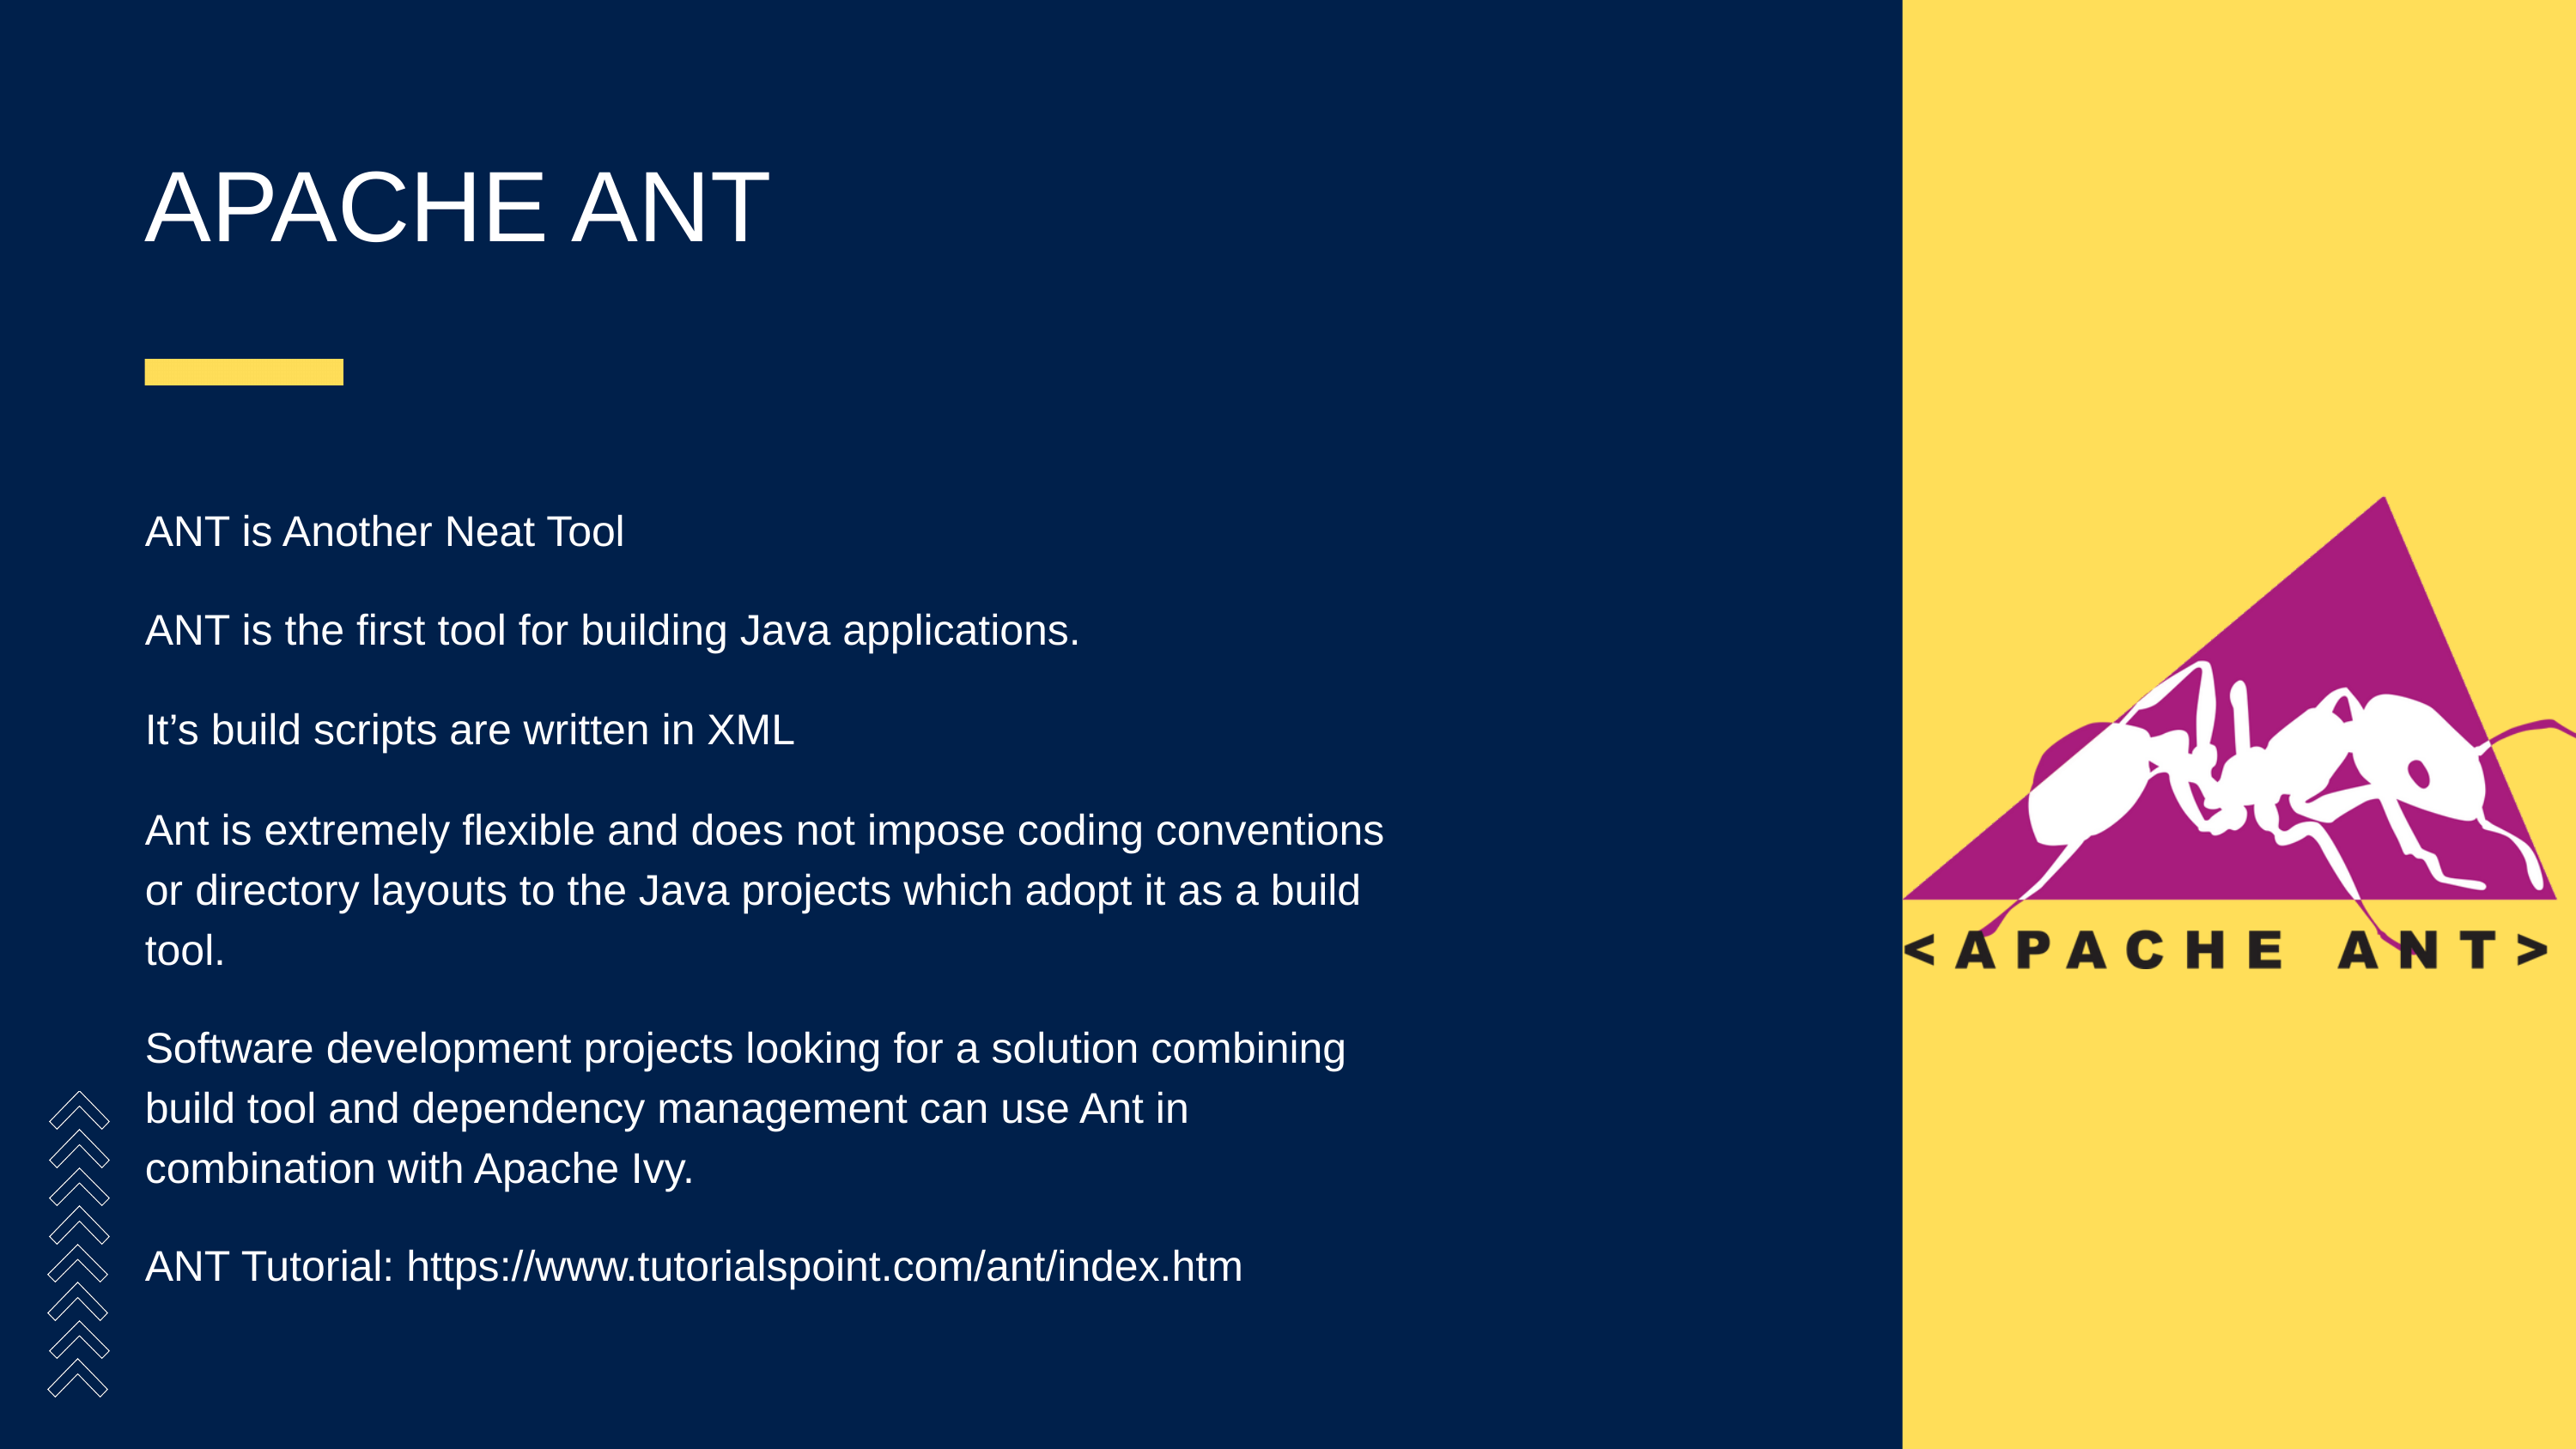

APACHE ANT

ANT is Another Neat Tool

ANT is the first tool for building Java applications.
It’s build scripts are written in XML
Ant is extremely flexible and does not impose coding conventions or directory layouts to the Java projects which adopt it as a build tool.
Software development projects looking for a solution combining build tool and dependency management can use Ant in combination with Apache Ivy.

ANT Tutorial: https://www.tutorialspoint.com/ant/index.htm